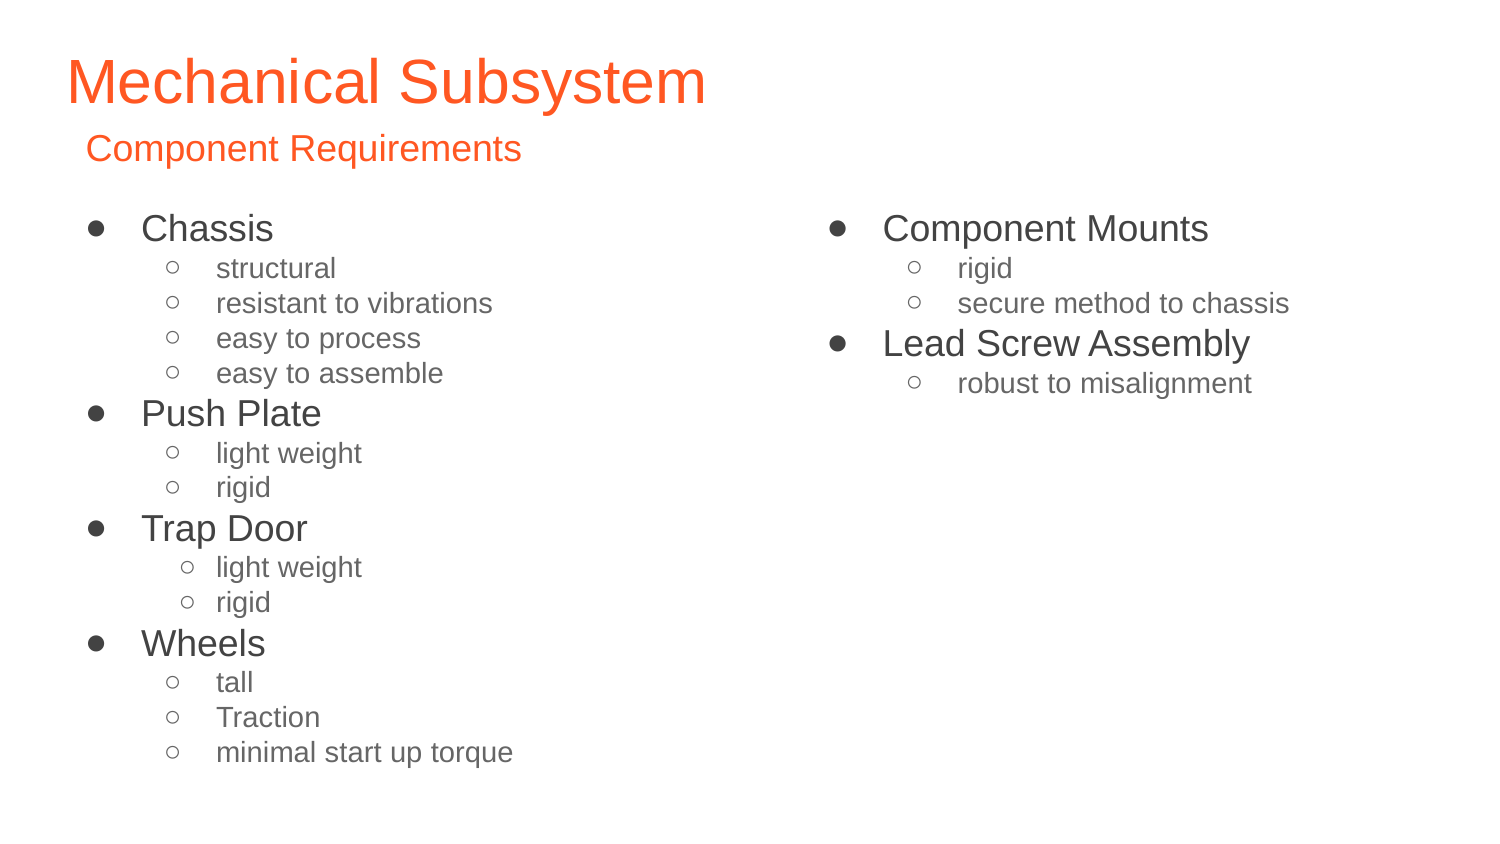

# Mechanical Subsystem
Component Requirements
Chassis
structural
resistant to vibrations
easy to process
easy to assemble
Push Plate
light weight
rigid
Trap Door
light weight
rigid
Wheels
tall
Traction
minimal start up torque
Component Mounts
rigid
secure method to chassis
Lead Screw Assembly
robust to misalignment